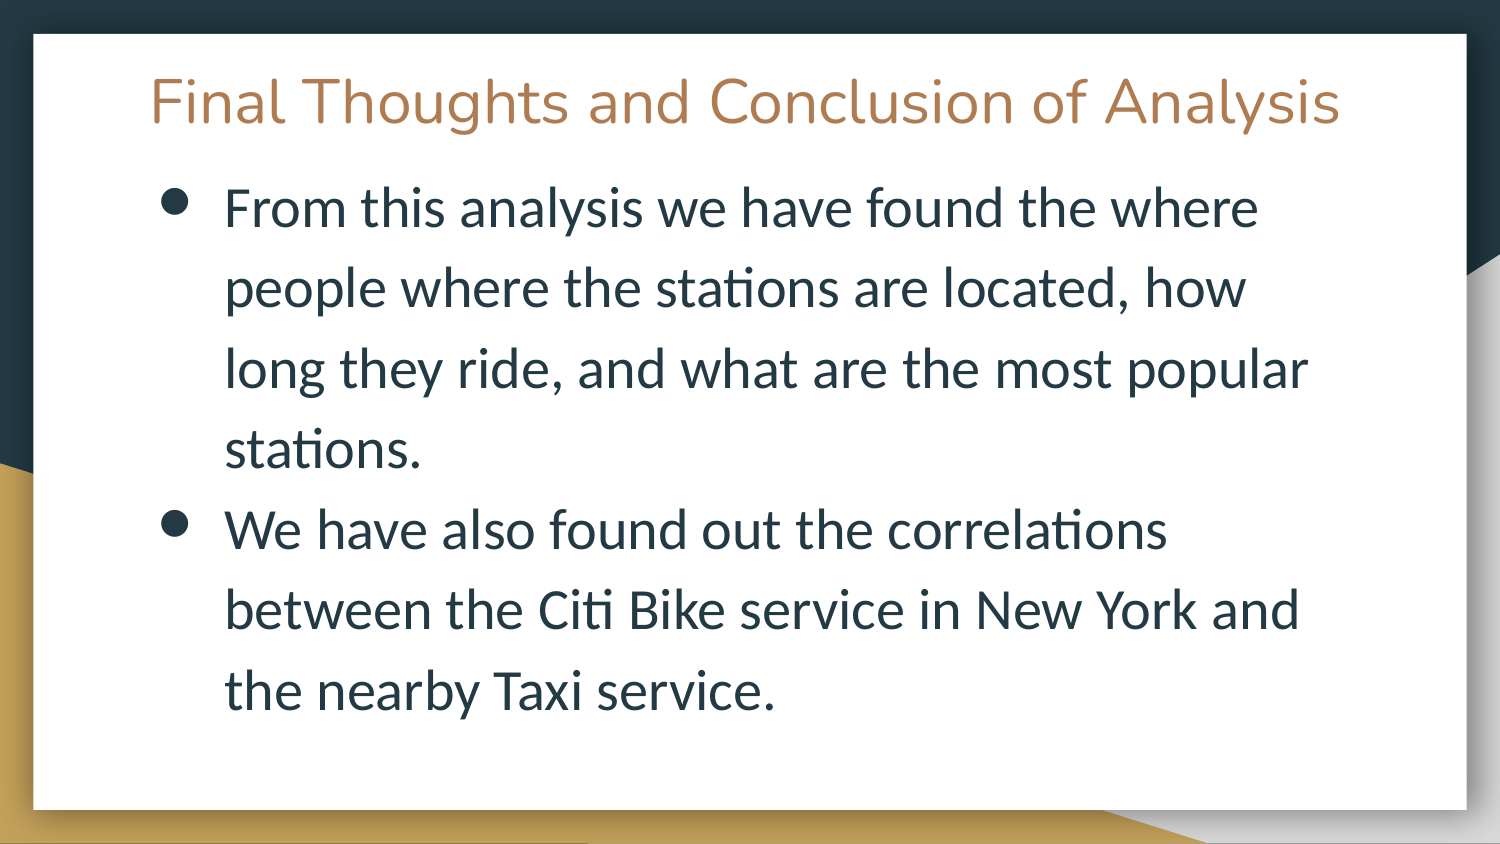

# Final Thoughts and Conclusion of Analysis
From this analysis we have found the where people where the stations are located, how long they ride, and what are the most popular stations.
We have also found out the correlations between the Citi Bike service in New York and the nearby Taxi service.